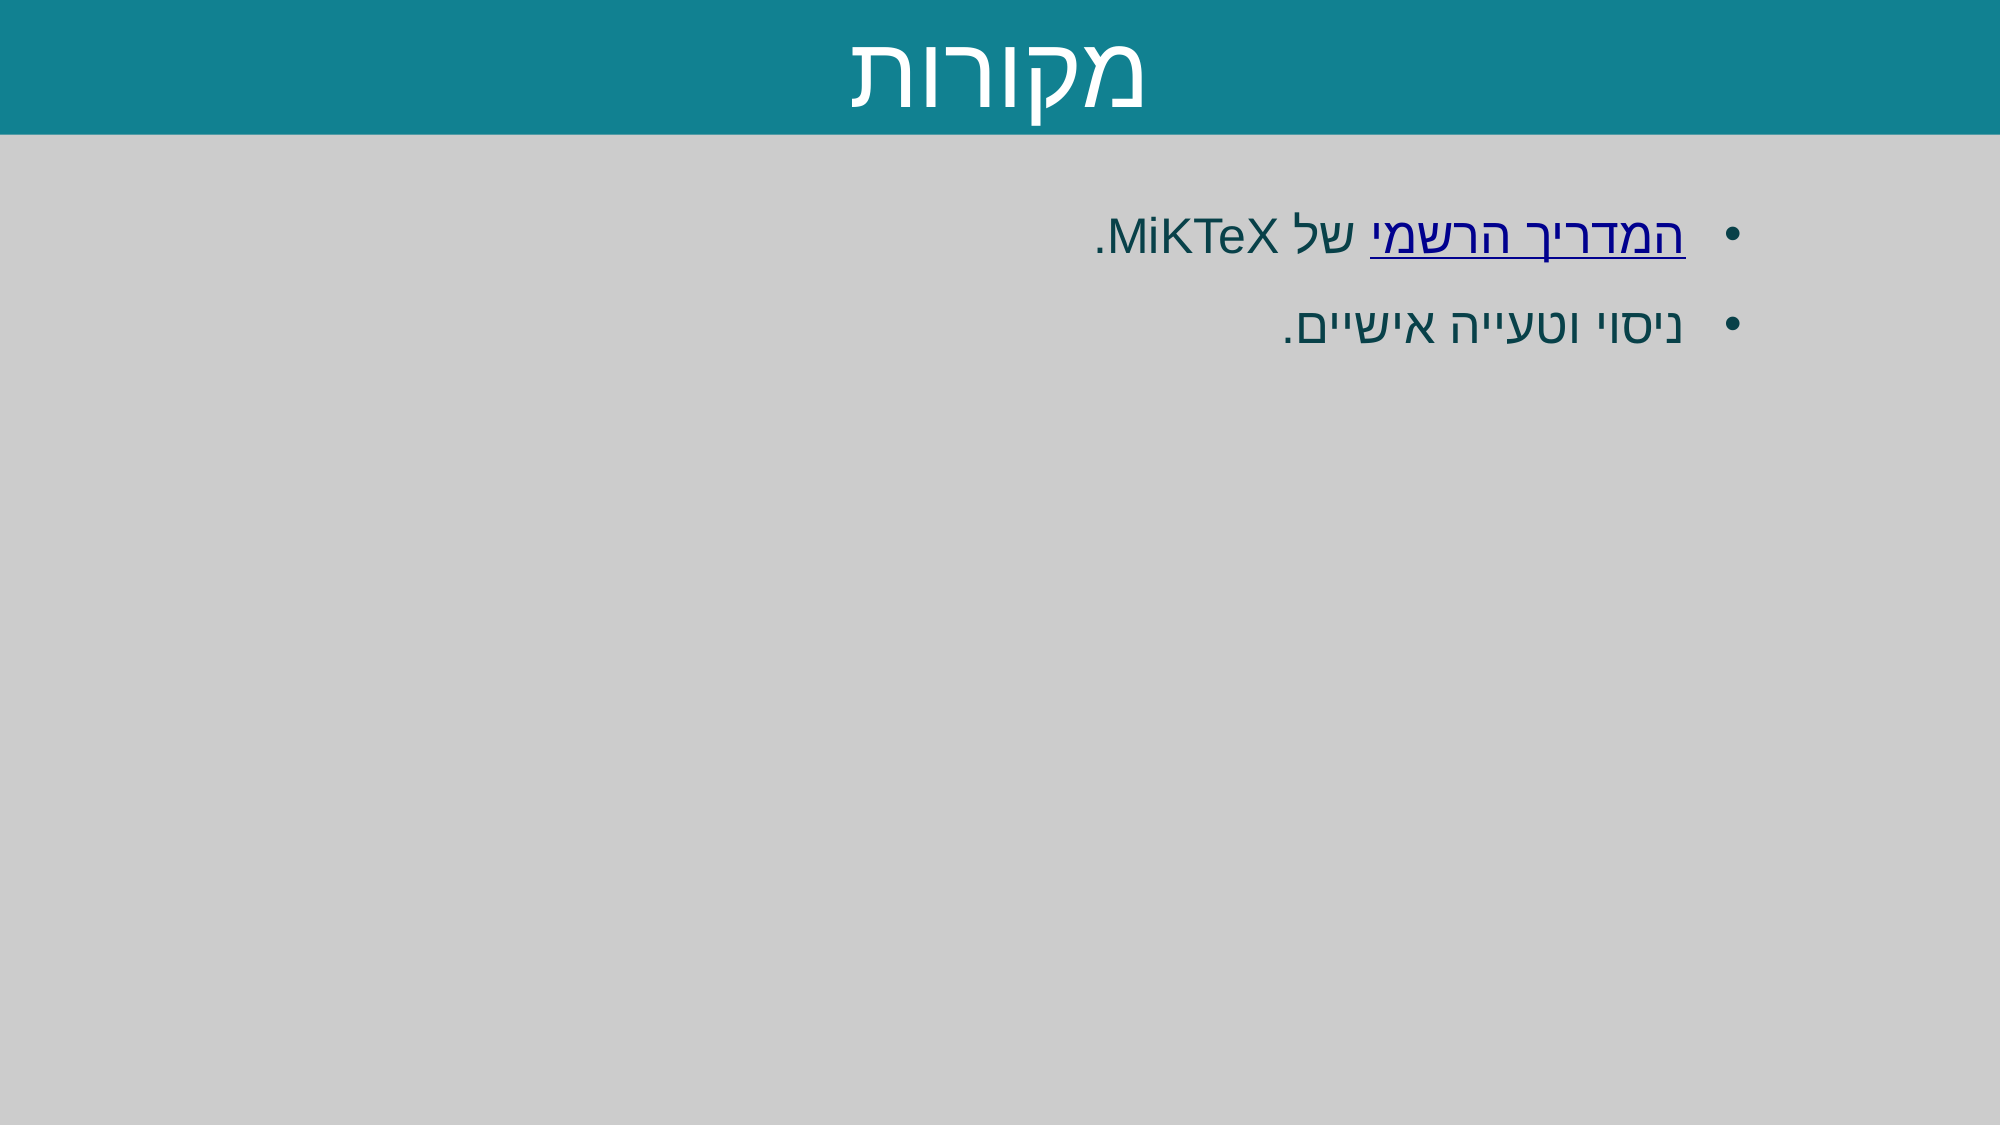

מקורות

המדריך הרשמי של MiKTeX.

ניסוי וטעייה אישיים.